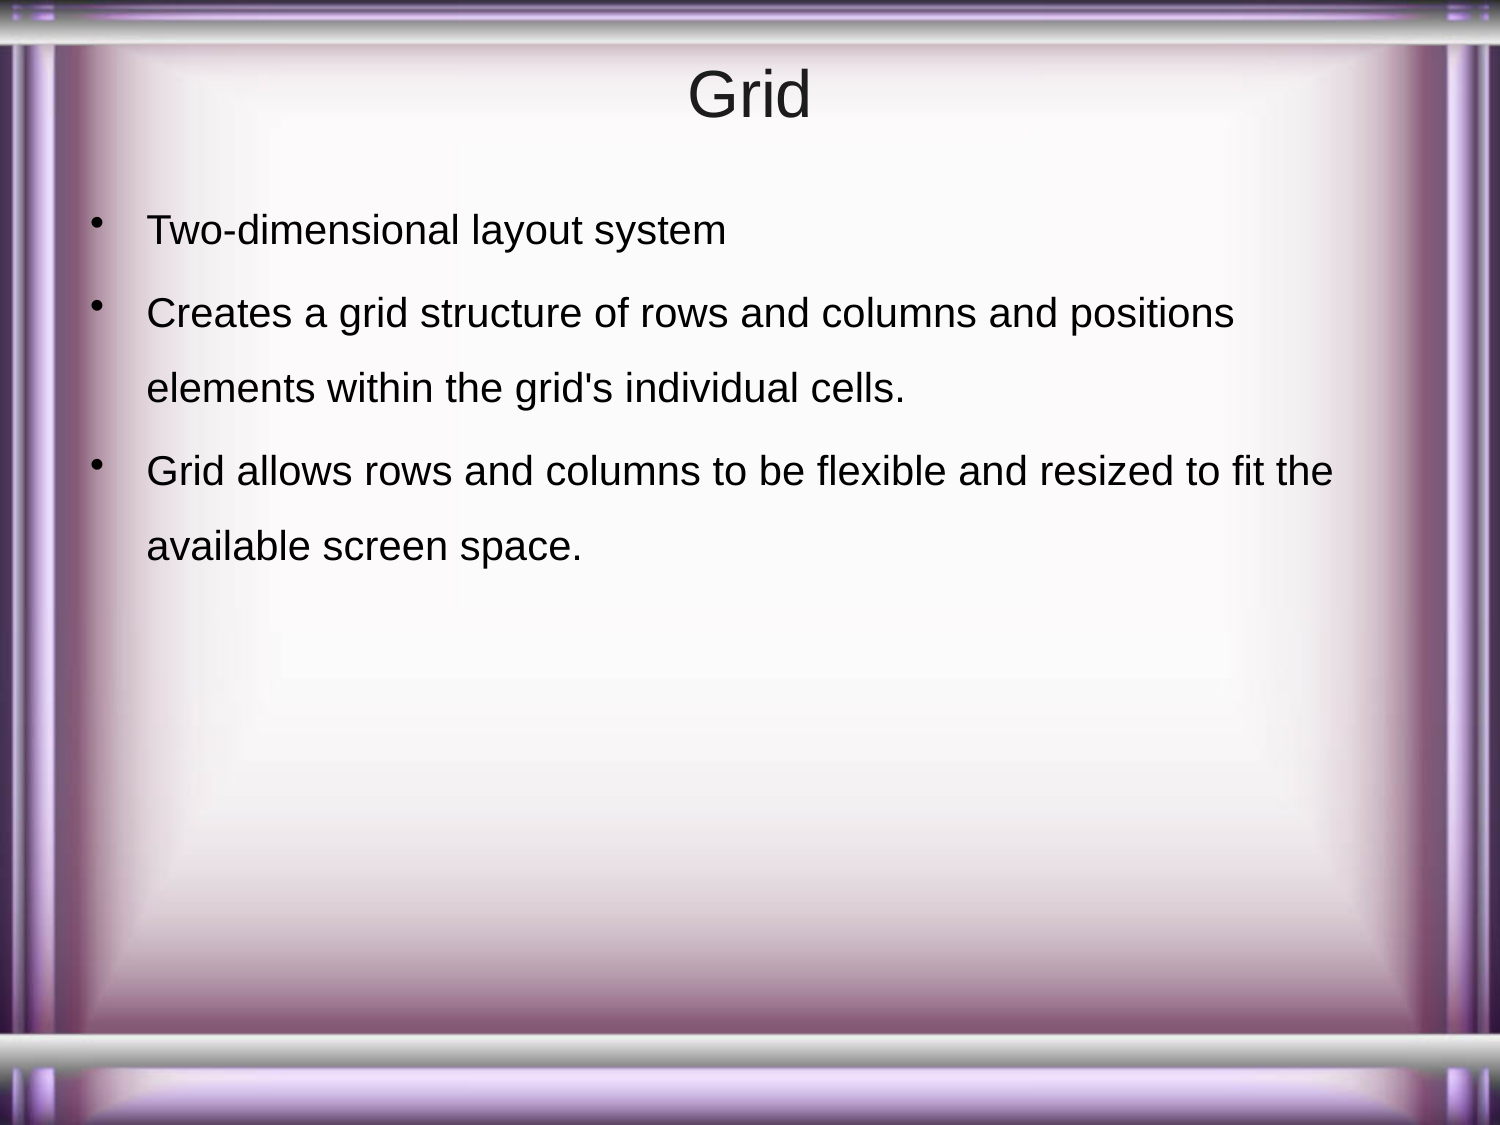

# Grid
Two-dimensional layout system
Creates a grid structure of rows and columns and positions elements within the grid's individual cells.
Grid allows rows and columns to be flexible and resized to fit the available screen space.